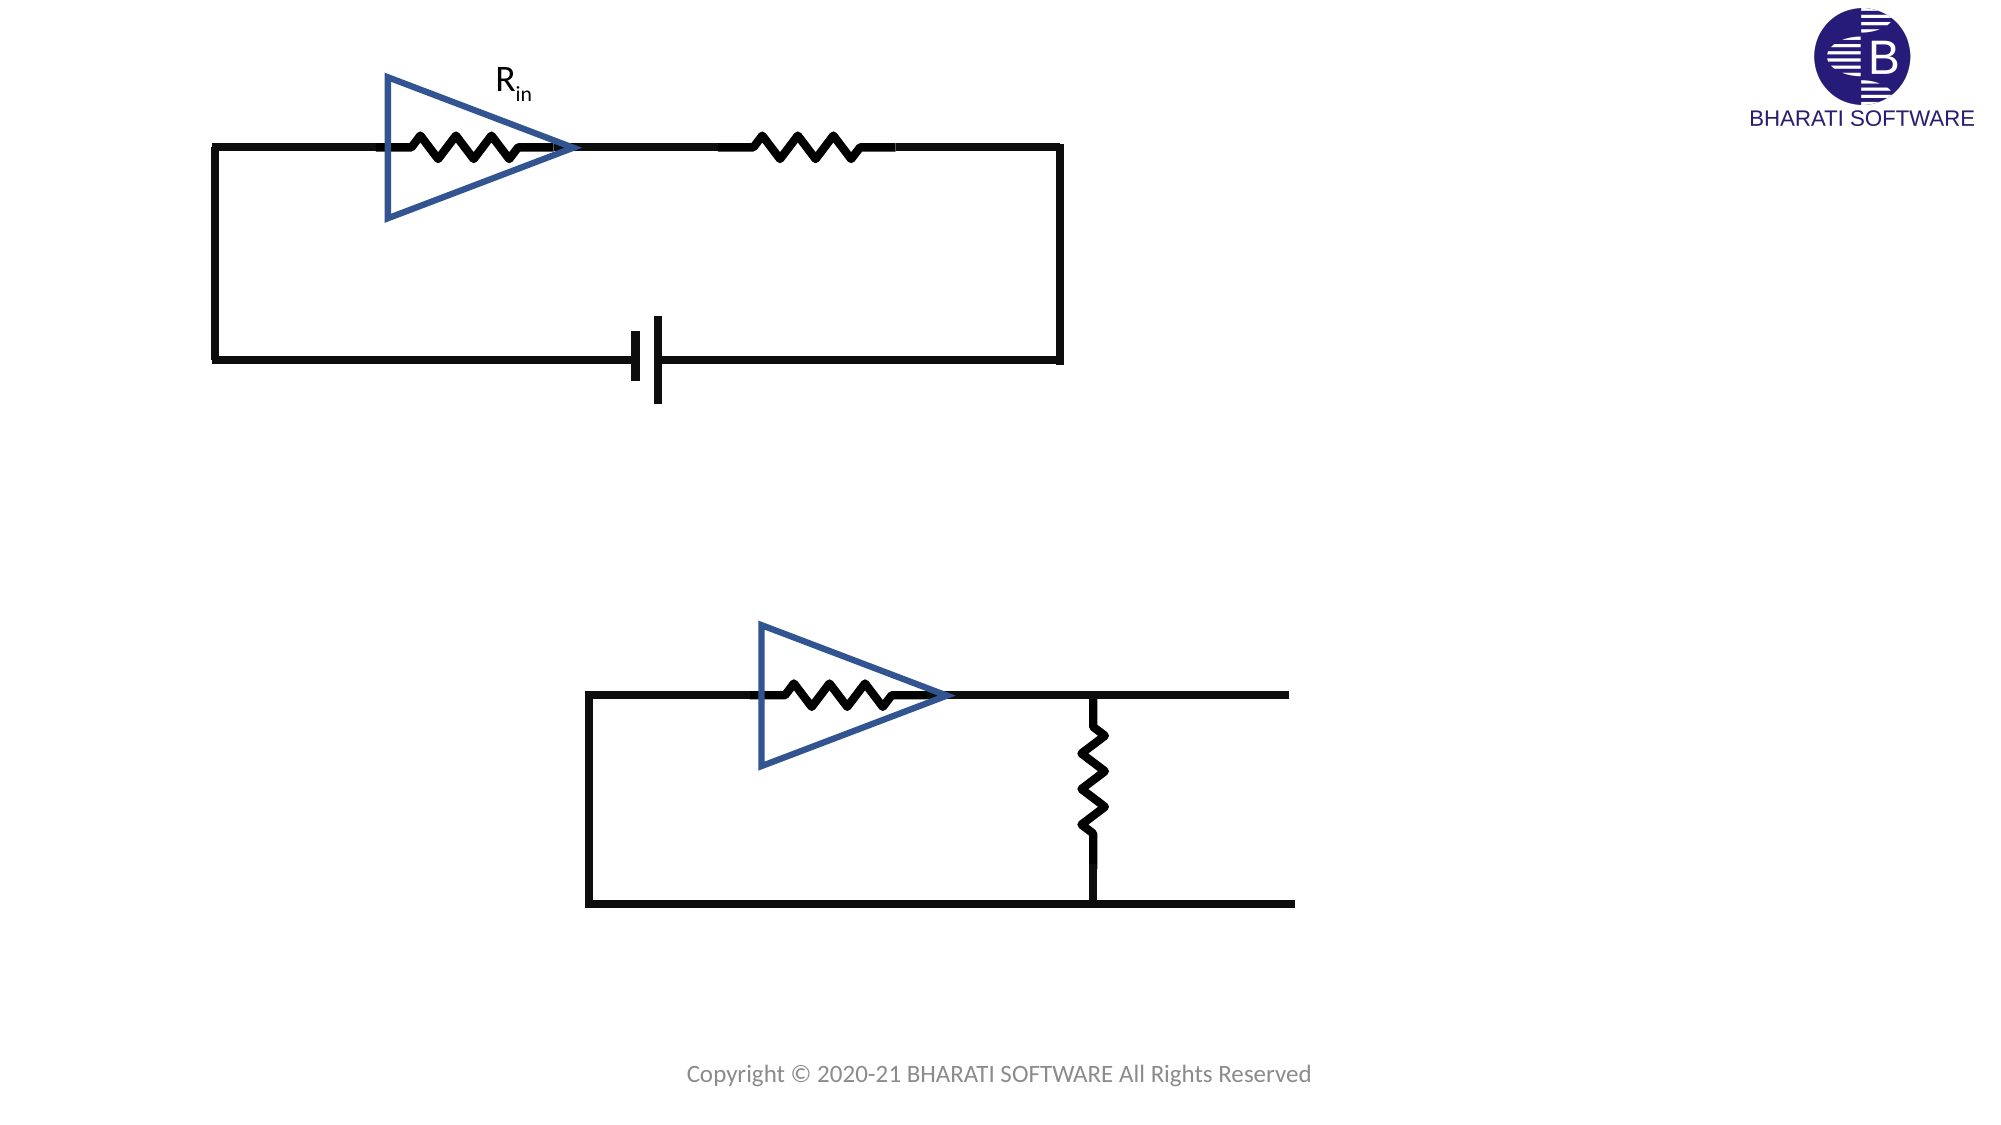

Rin

Copyright © 2020-21 BHARATI SOFTWARE All Rights Reserved